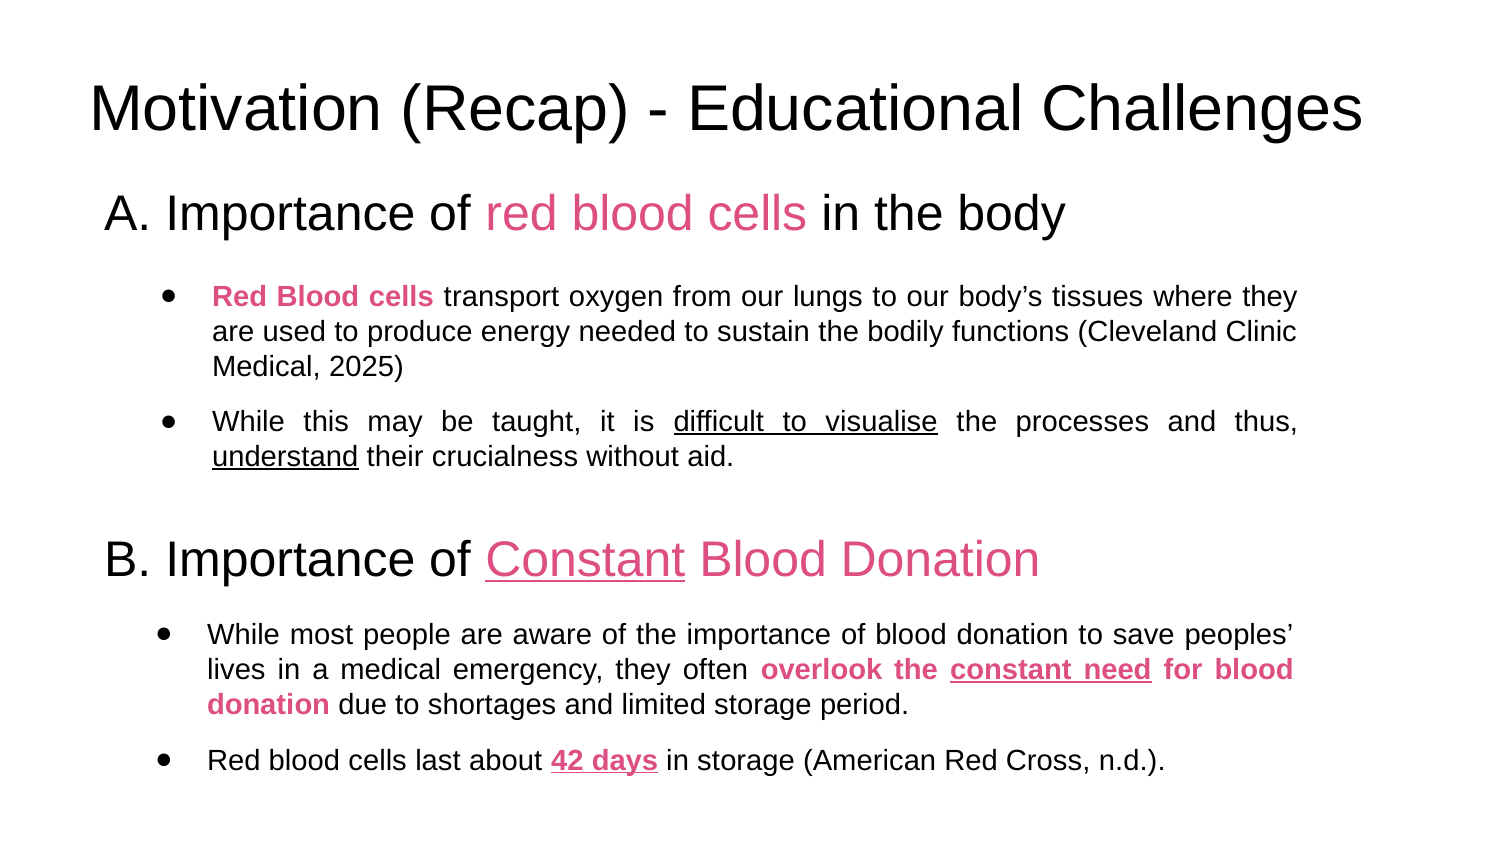

Motivation (Recap) - Educational Challenges
A. Importance of red blood cells in the body
Red Blood cells transport oxygen from our lungs to our body’s tissues where they are used to produce energy needed to sustain the bodily functions (Cleveland Clinic Medical, 2025)
While this may be taught, it is difficult to visualise the processes and thus, understand their crucialness without aid.
B. Importance of Constant Blood Donation
While most people are aware of the importance of blood donation to save peoples’ lives in a medical emergency, they often overlook the constant need for blood donation due to shortages and limited storage period.
Red blood cells last about 42 days in storage (American Red Cross, n.d.).